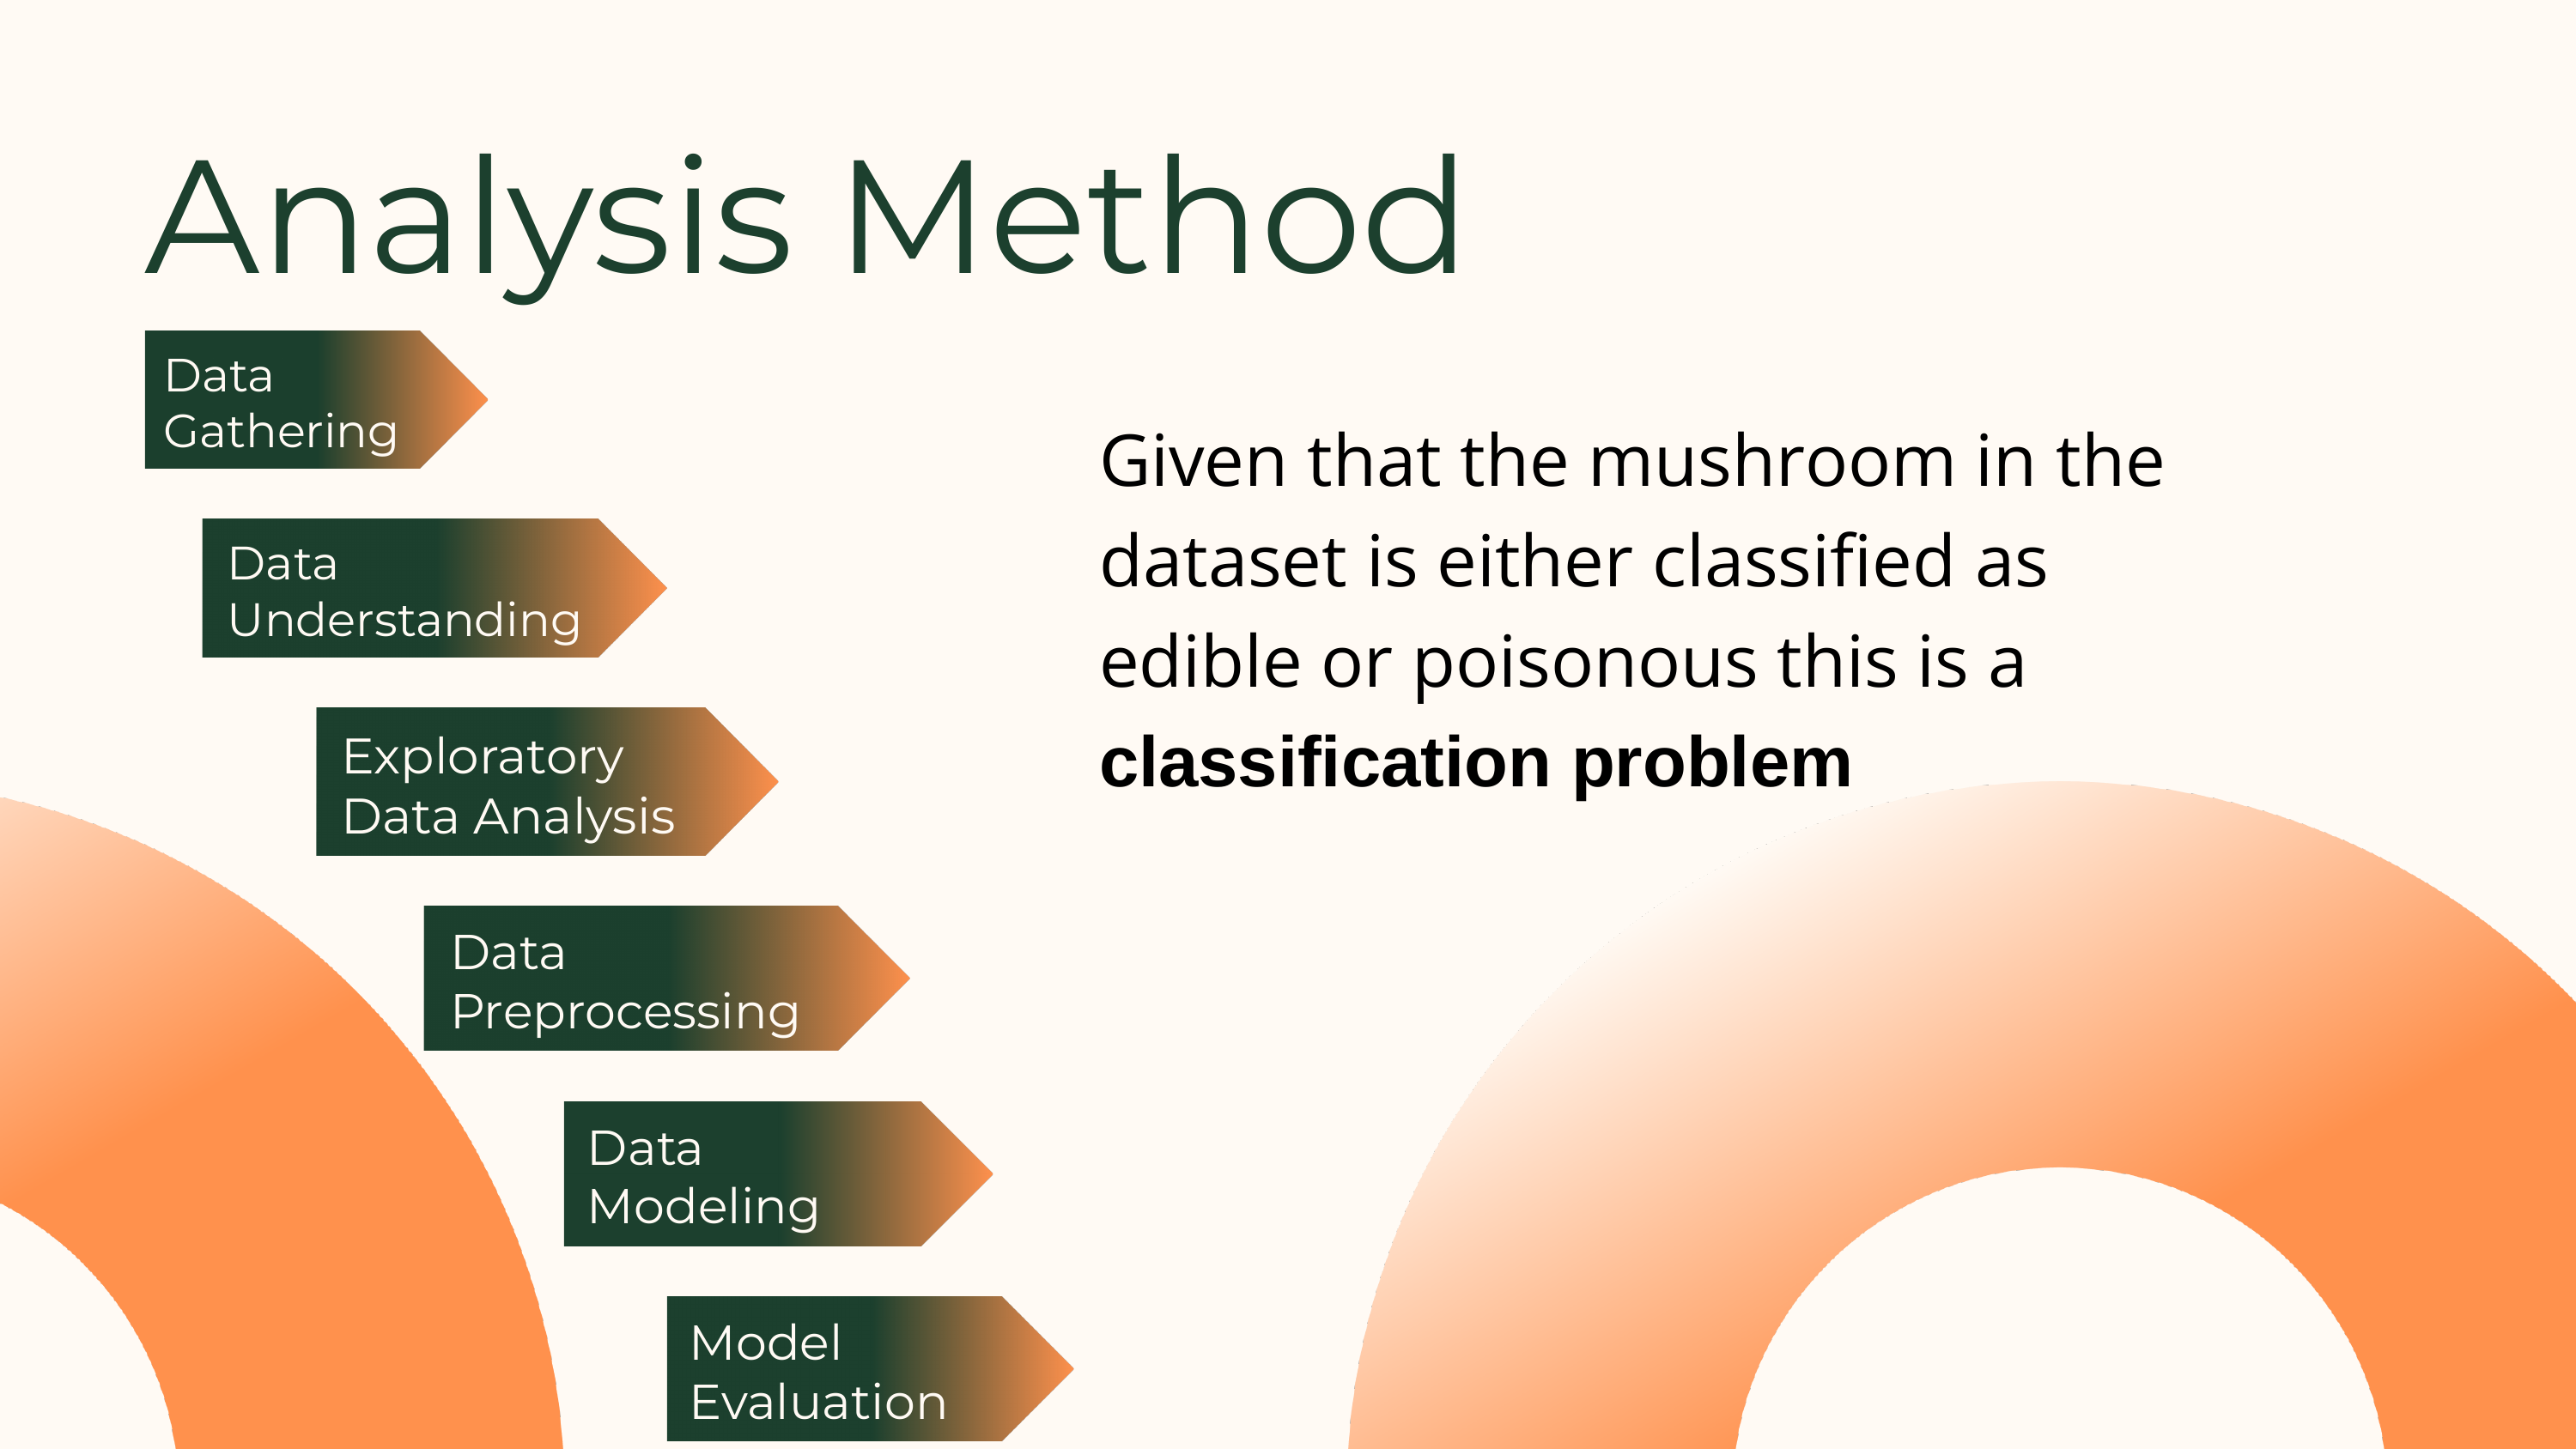

Analysis Method

Data Gathering
Given that the mushroom in the dataset is either classified as edible or poisonous this is a classification problem

Data Understanding

Exploratory Data Analysis

Data Preprocessing

Data Modeling

Model Evaluation